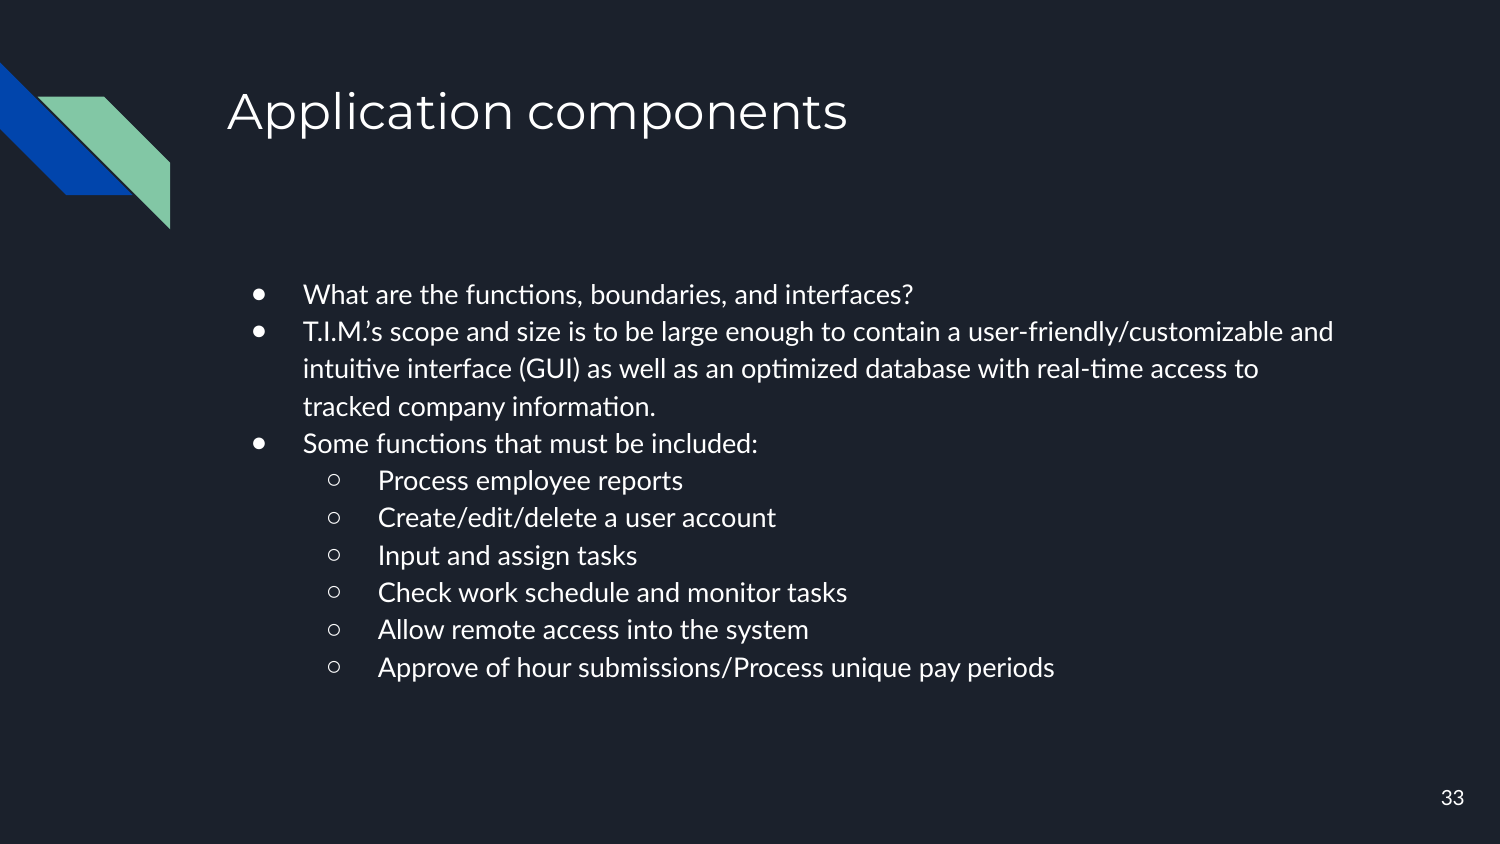

# Application components
What are the functions, boundaries, and interfaces?
T.I.M.’s scope and size is to be large enough to contain a user-friendly/customizable and intuitive interface (GUI) as well as an optimized database with real-time access to tracked company information.
Some functions that must be included:
Process employee reports
Create/edit/delete a user account
Input and assign tasks
Check work schedule and monitor tasks
Allow remote access into the system
Approve of hour submissions/Process unique pay periods

33